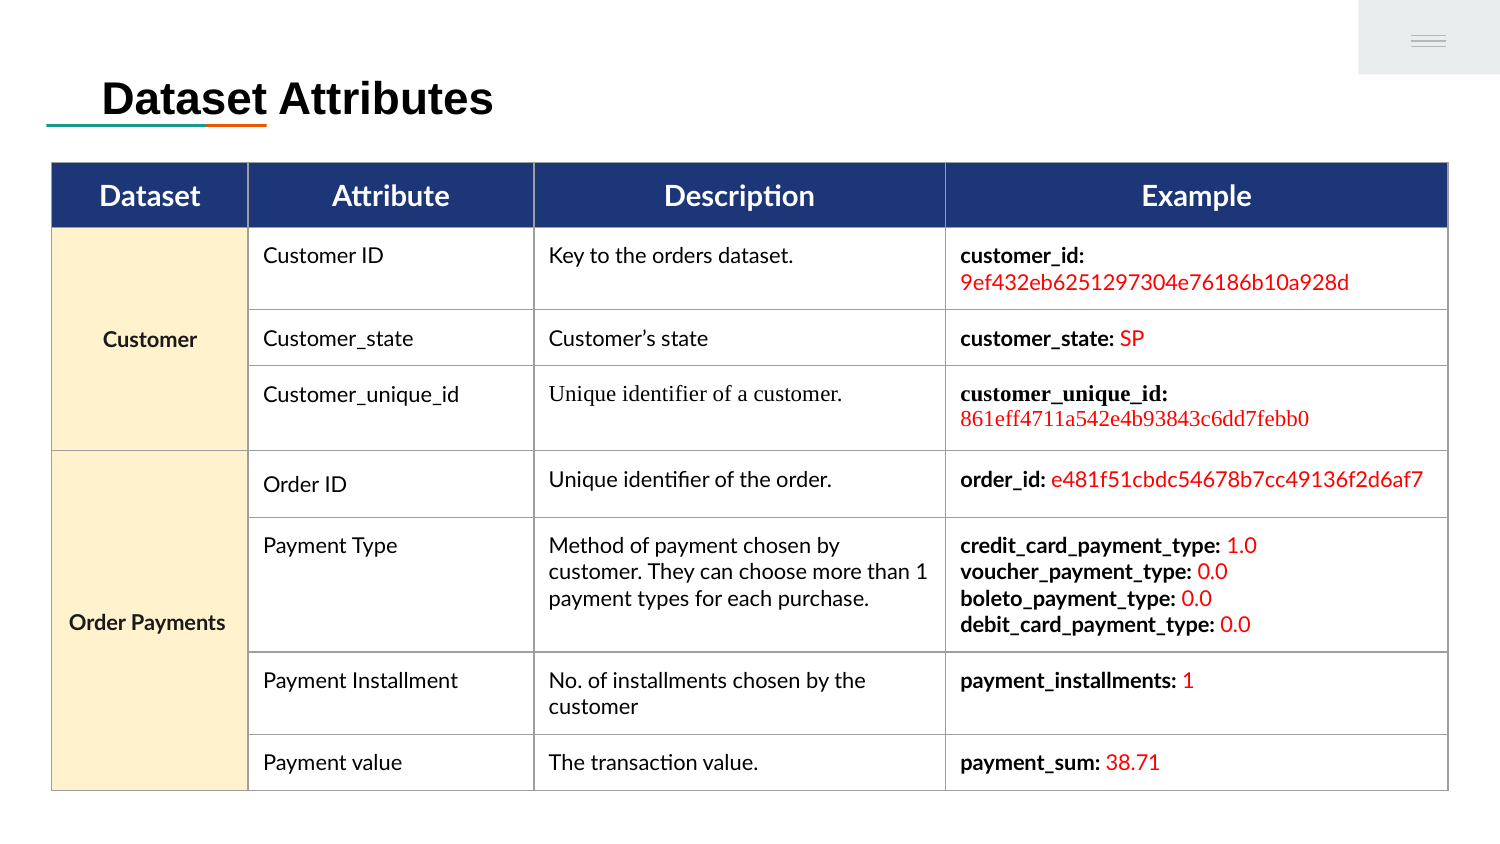

Dataset Attributes
| Dataset | Attribute | Description | Example |
| --- | --- | --- | --- |
| Customer | Customer ID | Key to the orders dataset. | customer\_id: 9ef432eb6251297304e76186b10a928d |
|  | Customer\_state | Customer’s state | customer\_state: SP |
|  | Customer\_unique\_id | Unique identifier of a customer. | customer\_unique\_id: 861eff4711a542e4b93843c6dd7febb0 |
| Order Payments | Order ID | Unique identifier of the order. | order\_id: e481f51cbdc54678b7cc49136f2d6af7 |
|  | Payment Type | Method of payment chosen by customer. They can choose more than 1 payment types for each purchase. | credit\_card\_payment\_type: 1.0 voucher\_payment\_type: 0.0 boleto\_payment\_type: 0.0 debit\_card\_payment\_type: 0.0 |
|  | Payment Installment | No. of installments chosen by the customer | payment\_installments: 1 |
|  | Payment value | The transaction value. | payment\_sum: 38.71 |